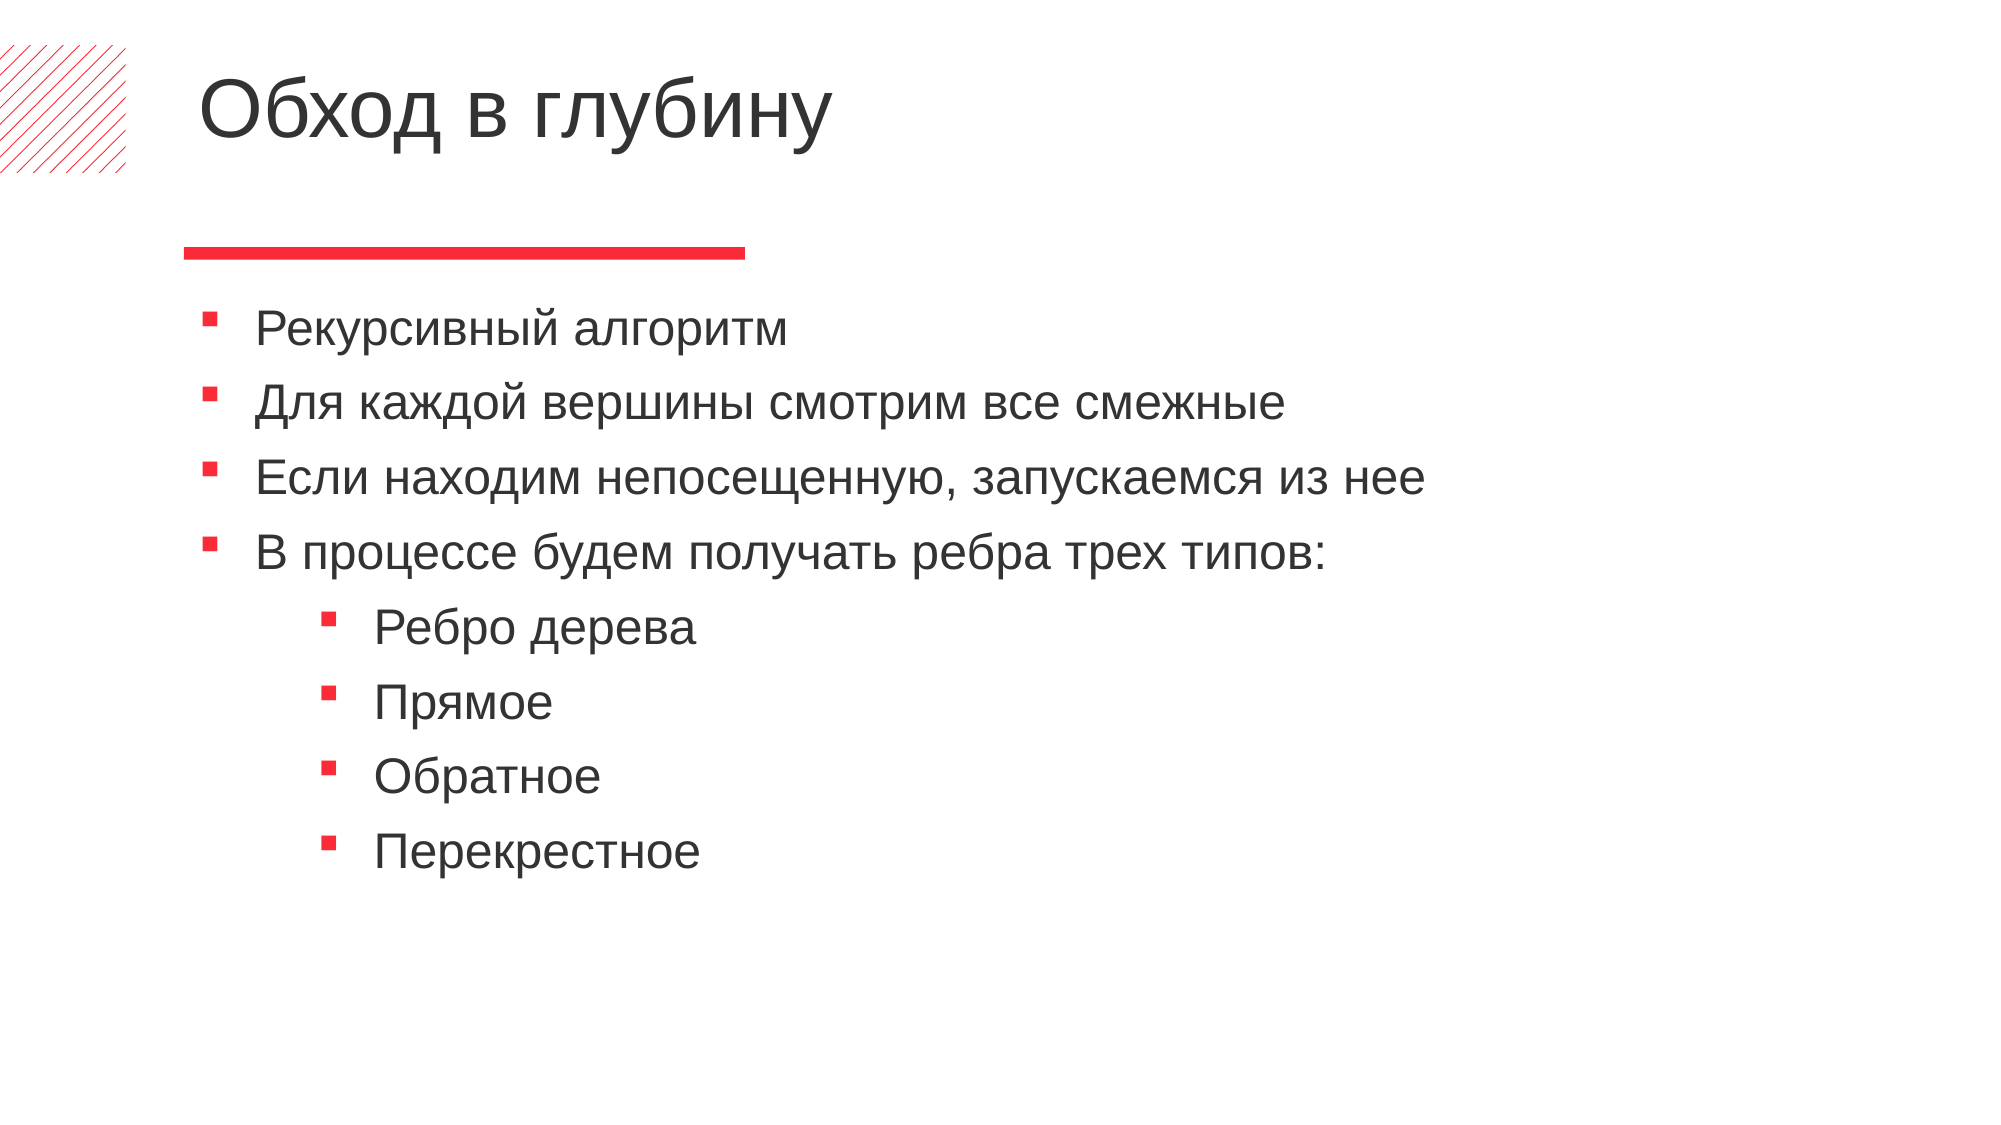

Обход в глубину
Рекурсивный алгоритм
Для каждой вершины смотрим все смежные
Если находим непосещенную, запускаемся из нее
В процессе будем получать ребра трех типов:
Ребро дерева
Прямое
Обратное
Перекрестное